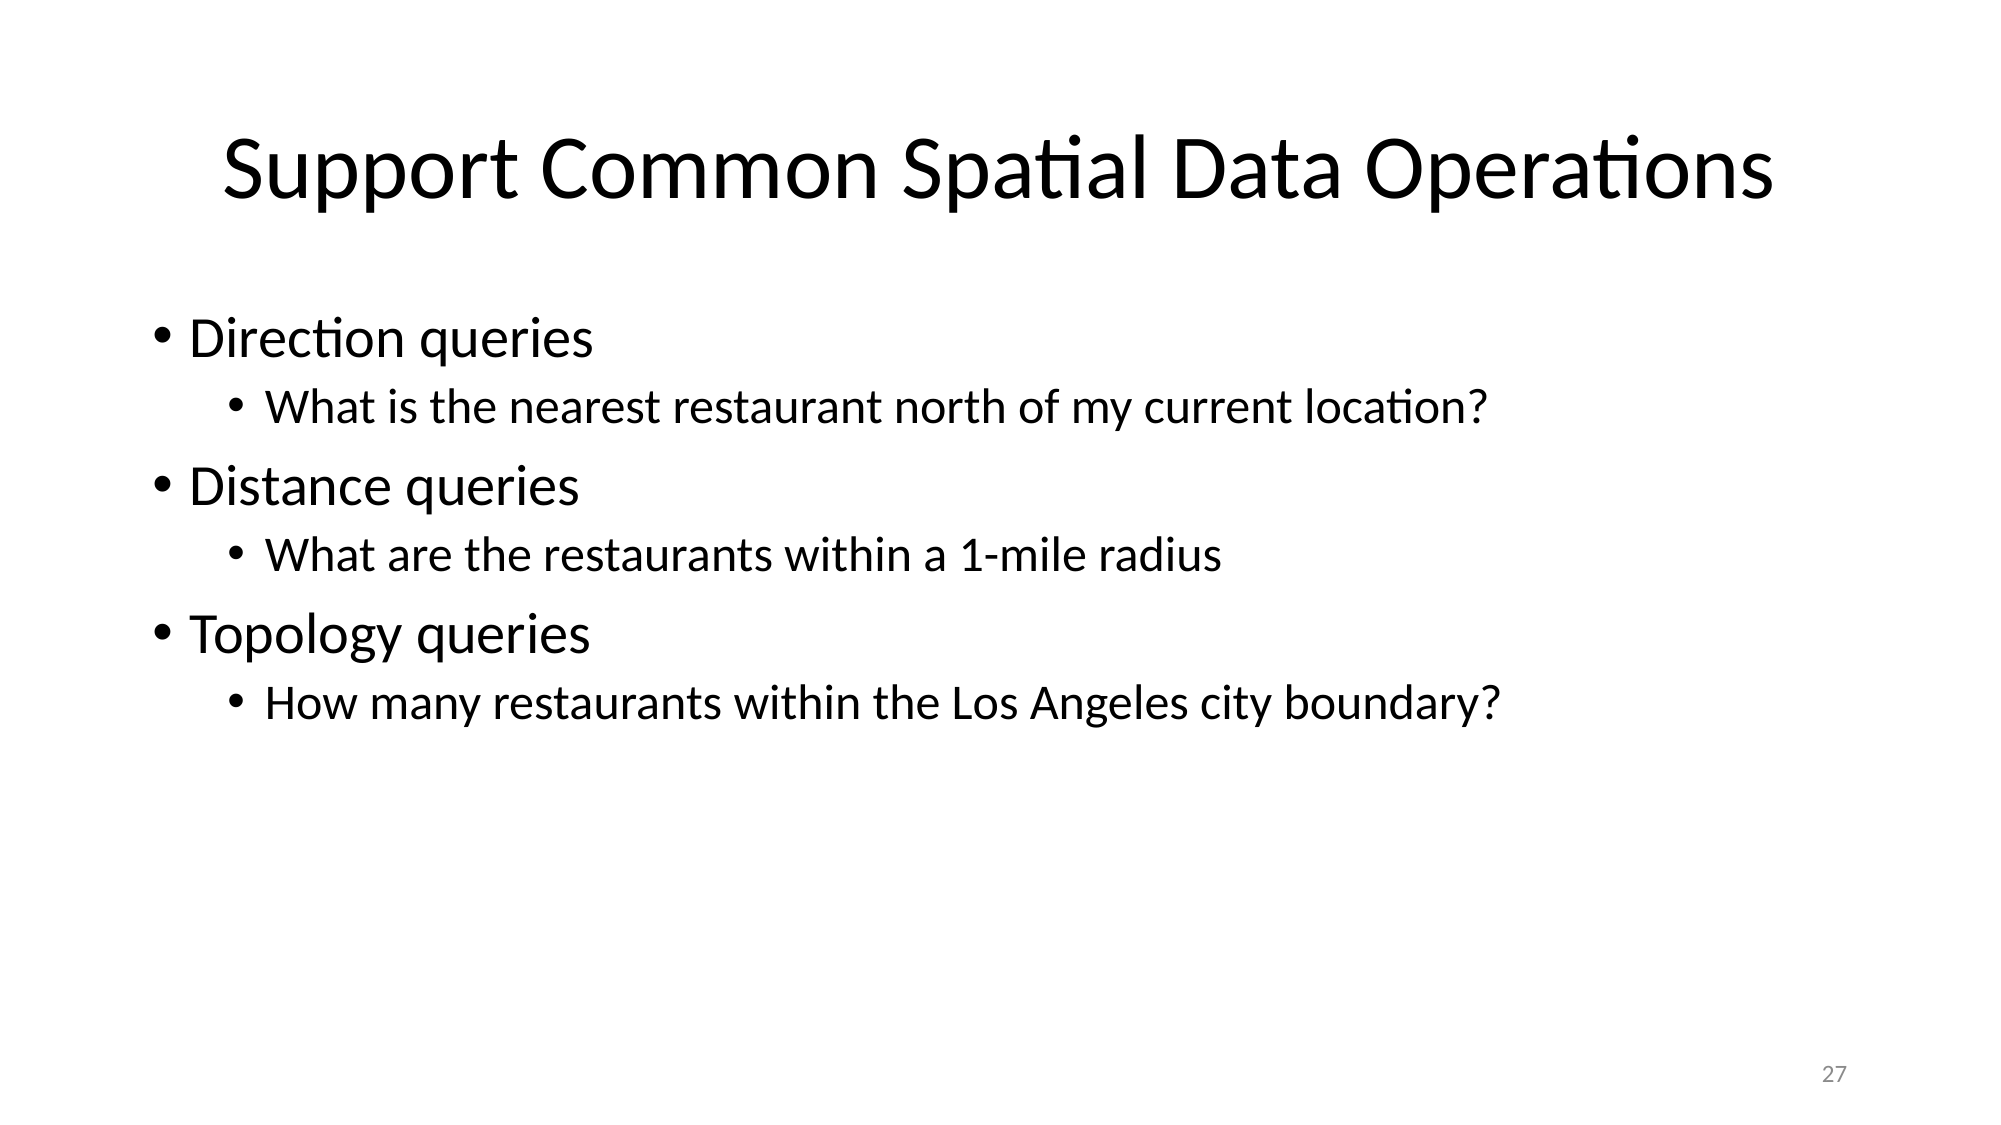

# Support Common Spatial Data Operations
Direction queries
What is the nearest restaurant north of my current location?
Distance queries
What are the restaurants within a 1-mile radius
Topology queries
How many restaurants within the Los Angeles city boundary?
27